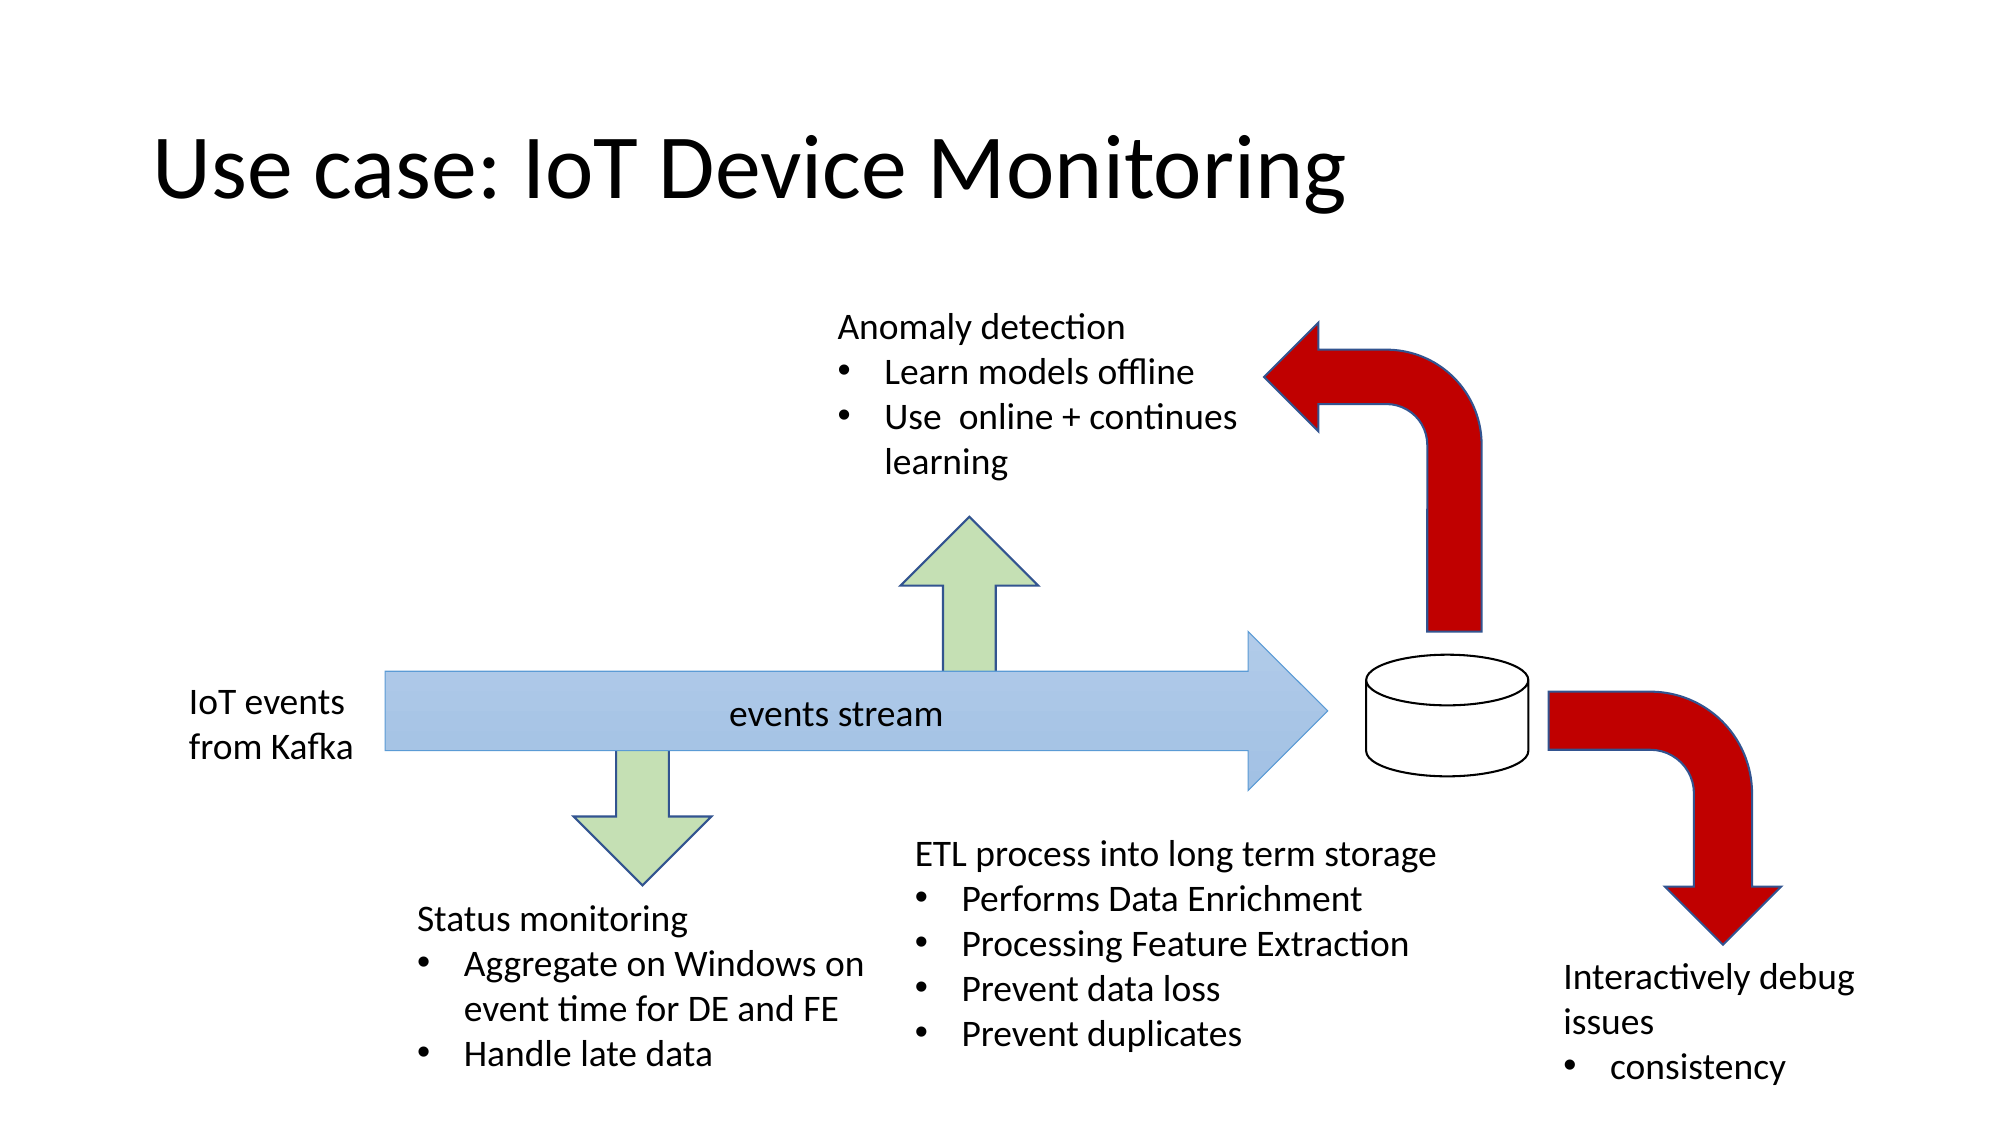

# Use case: IoT Device Monitoring
Anomaly detection
Learn models offline
Use  online + continues learning

events stream

IoT events from Kafka

ETL process into long term storage
Performs Data Enrichment
Processing Feature Extraction
Prevent data loss
Prevent duplicates

Status monitoring
Aggregate on Windows on event time for DE and FE
Handle late data
Interactively debug issues
consistency